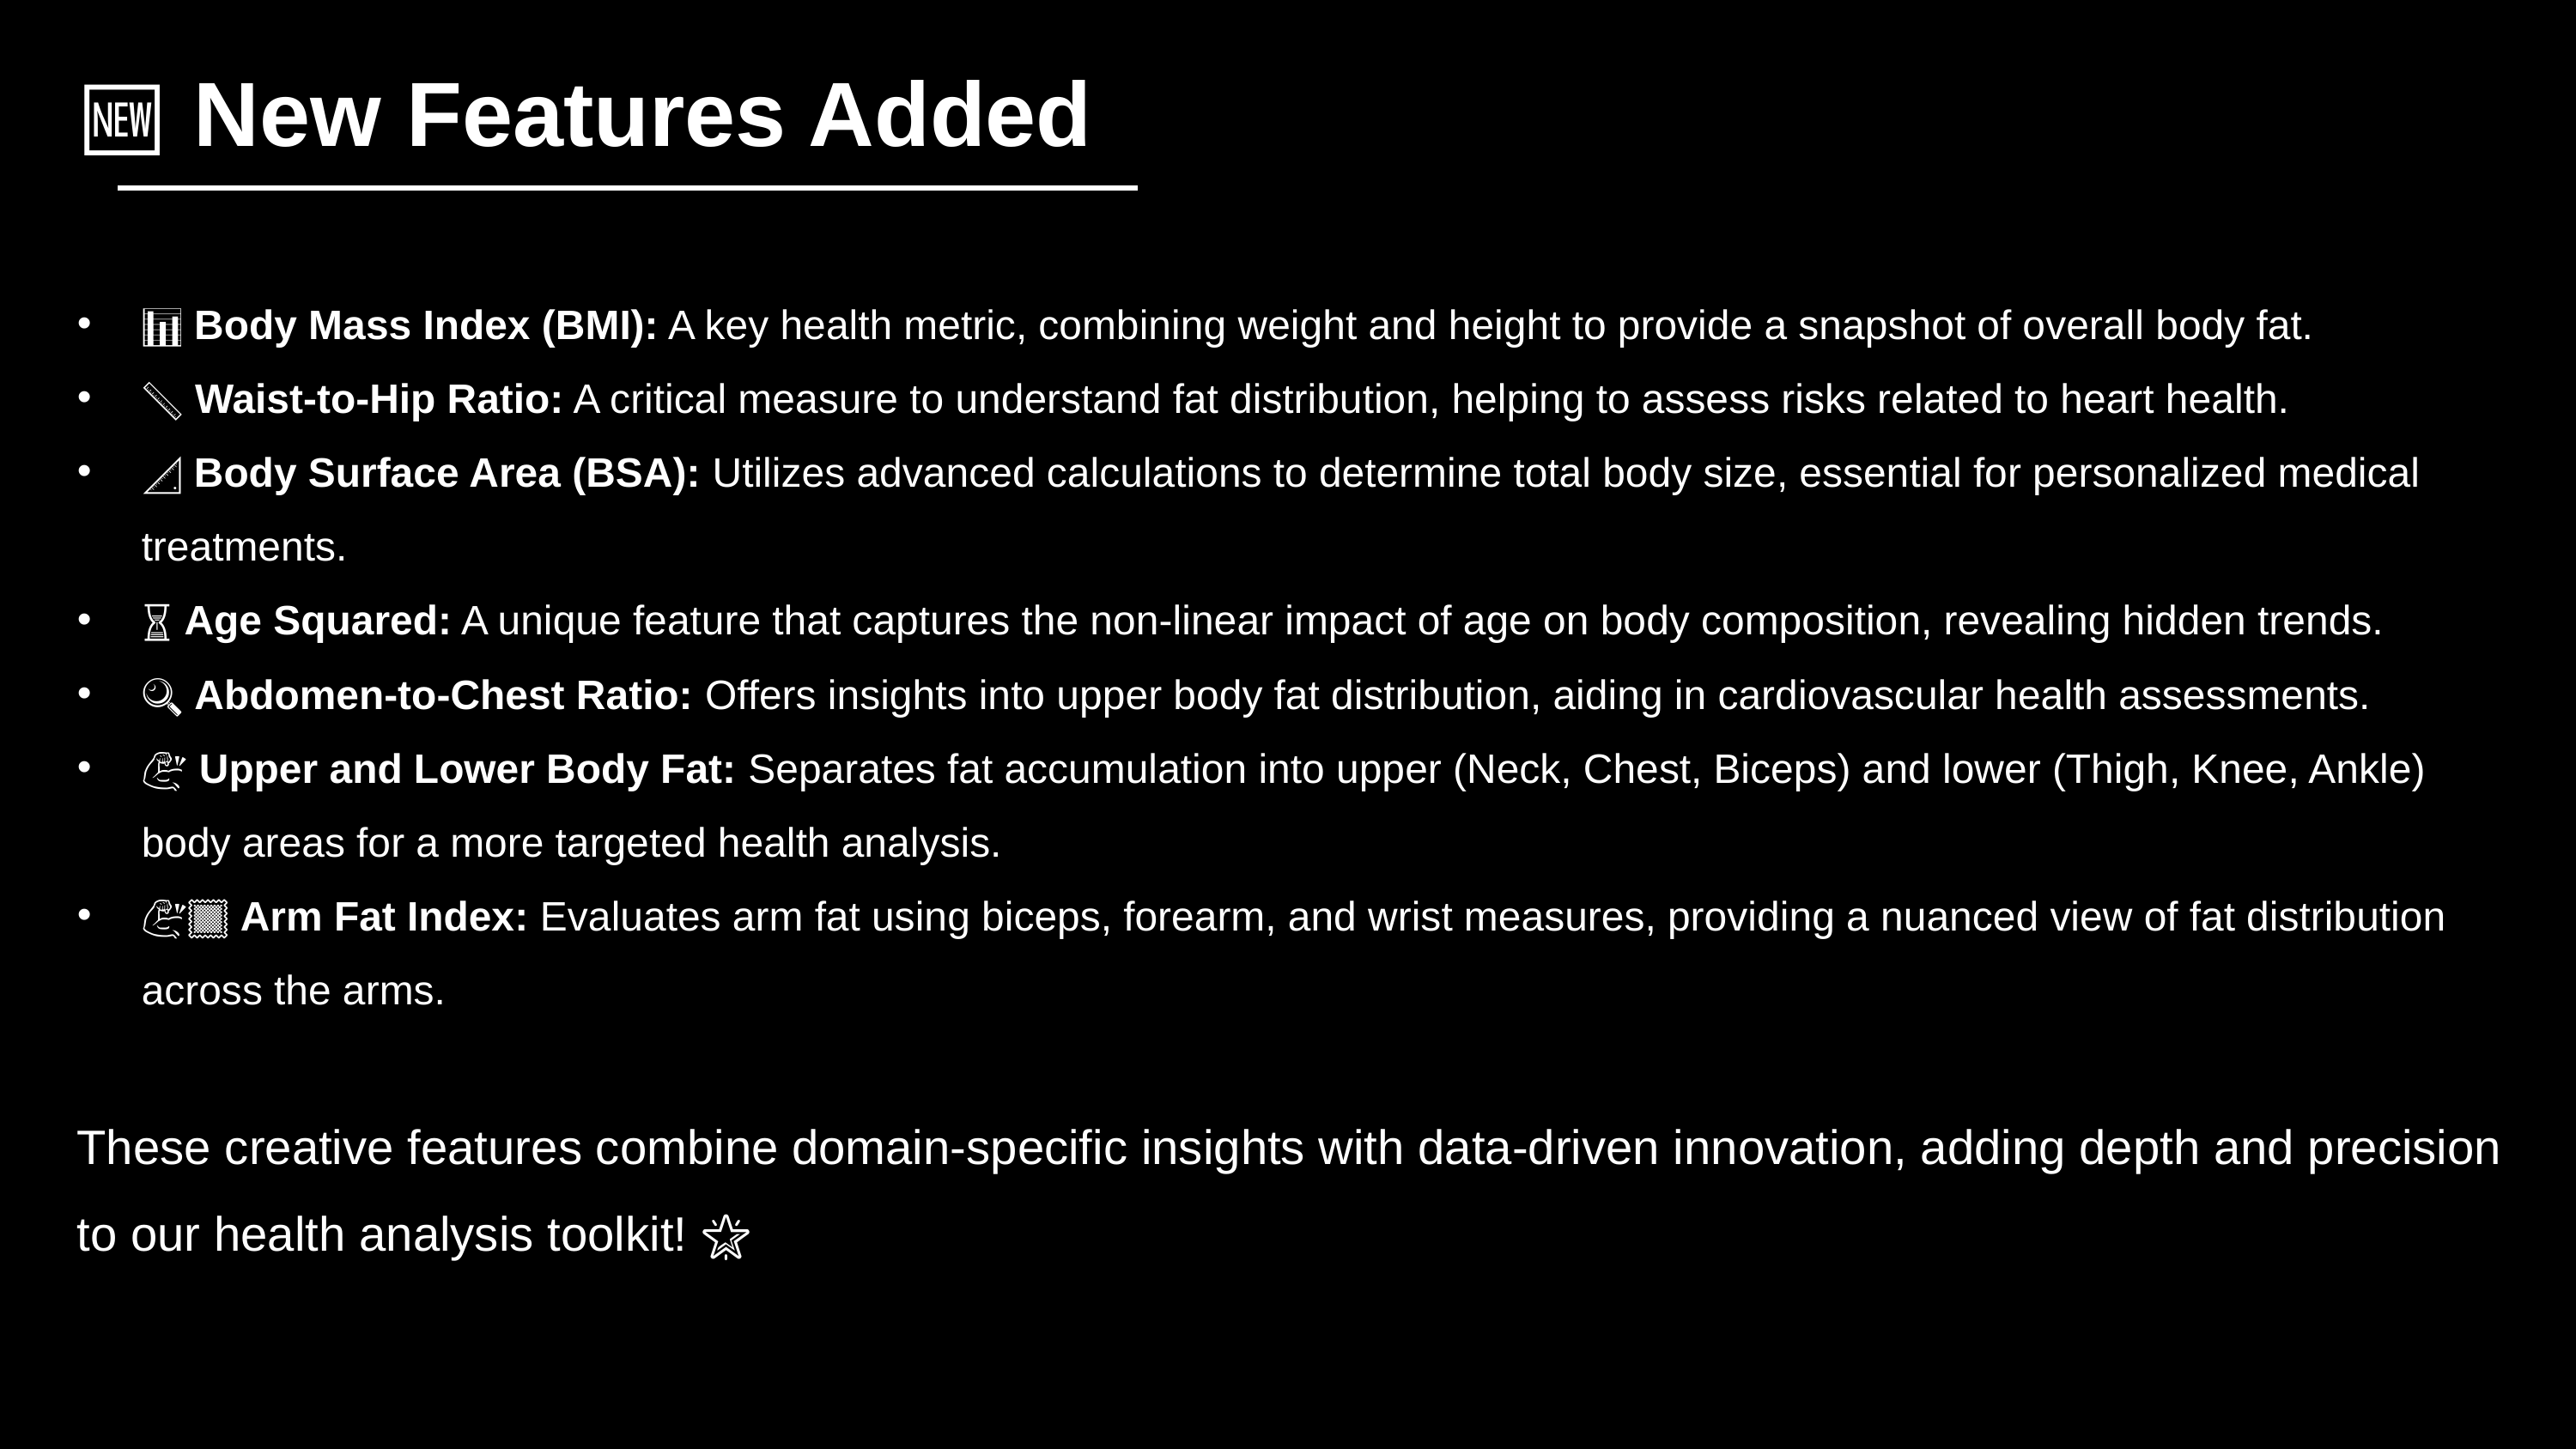

🆕 New Features Added

📊 Body Mass Index (BMI): A key health metric, combining weight and height to provide a snapshot of overall body fat.
📏 Waist-to-Hip Ratio: A critical measure to understand fat distribution, helping to assess risks related to heart health.
📐 Body Surface Area (BSA): Utilizes advanced calculations to determine total body size, essential for personalized medical treatments.
⏳ Age Squared: A unique feature that captures the non-linear impact of age on body composition, revealing hidden trends.
🔍 Abdomen-to-Chest Ratio: Offers insights into upper body fat distribution, aiding in cardiovascular health assessments.
💪 Upper and Lower Body Fat: Separates fat accumulation into upper (Neck, Chest, Biceps) and lower (Thigh, Knee, Ankle) body areas for a more targeted health analysis.
💪🏽 Arm Fat Index: Evaluates arm fat using biceps, forearm, and wrist measures, providing a nuanced view of fat distribution across the arms.

These creative features combine domain-specific insights with data-driven innovation, adding depth and precision to our health analysis toolkit! 🌟